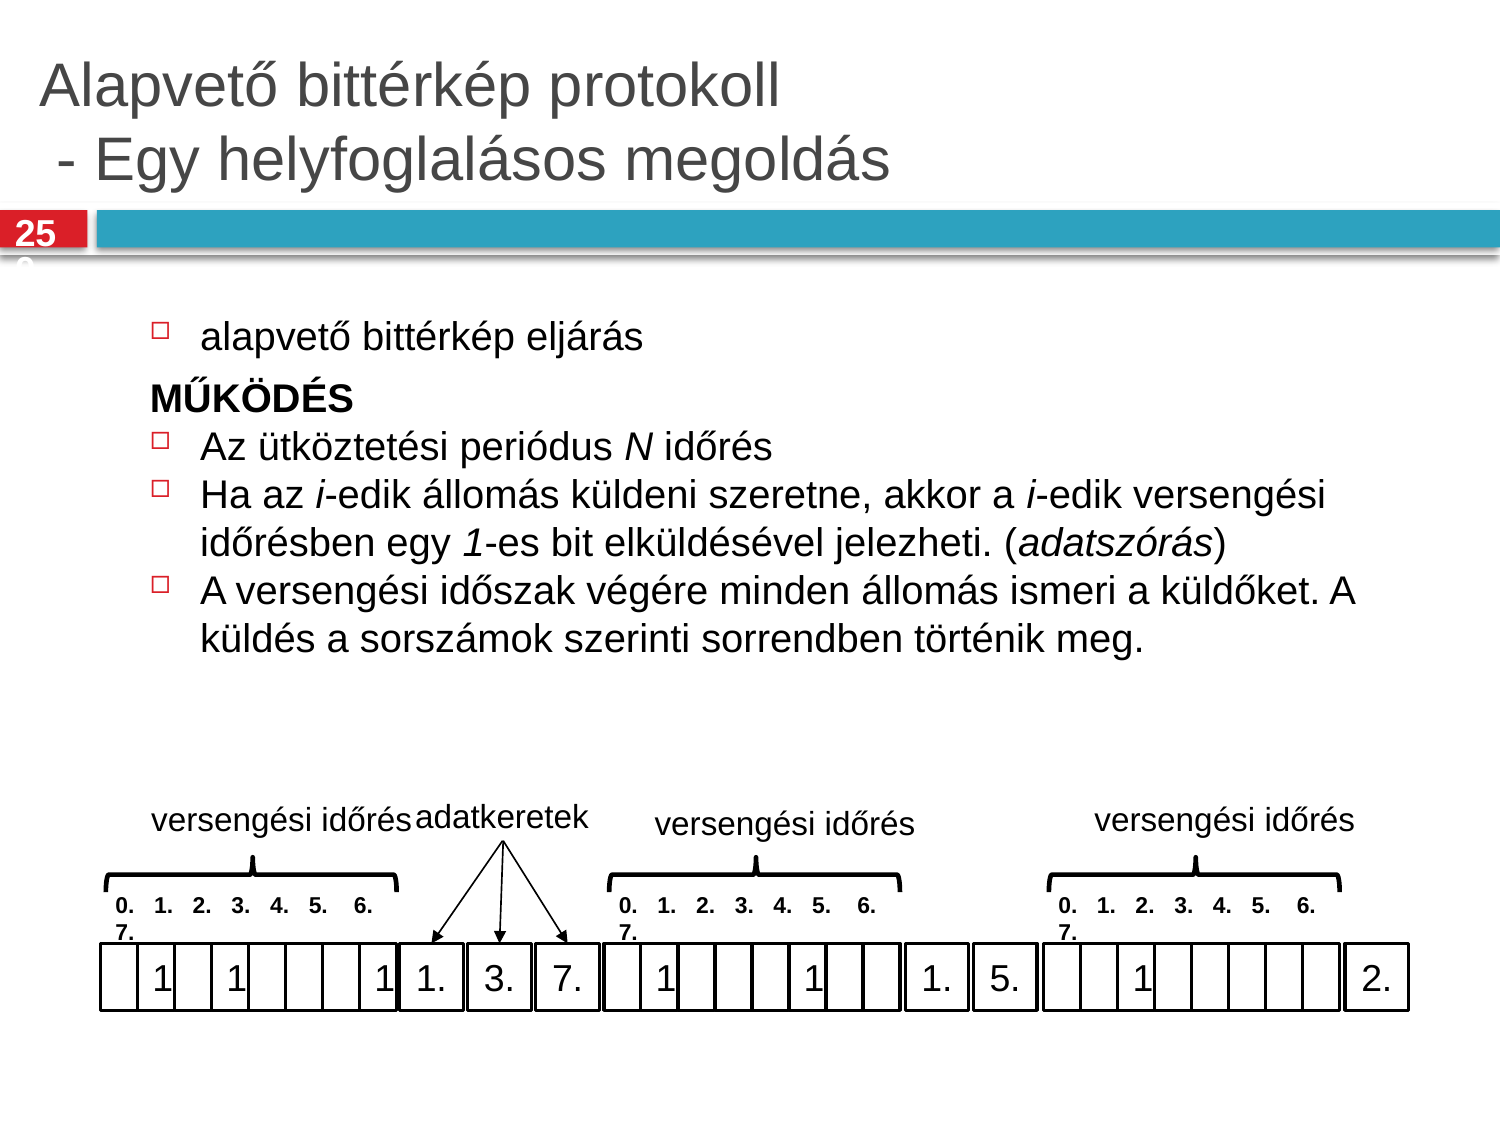

# Alapvető bittérkép protokoll - Egy helyfoglalásos megoldás
250
alapvető bittérkép eljárás
Működés
Az ütköztetési periódus N időrés
Ha az i-edik állomás küldeni szeretne, akkor a i-edik versengési időrésben egy 1-es bit elküldésével jelezheti. (adatszórás)
A versengési időszak végére minden állomás ismeri a küldőket. A küldés a sorszámok szerinti sorrendben történik meg.

adatkeretek
versengési időrés
versengési időrés
versengési időrés
0.   1.   2.   3.   4.   5.    6.   7.
0.   1.   2.   3.   4.   5.    6.   7.
0.   1.   2.   3.   4.   5.    6.   7.

1

1

1
1.
3.
7.

1

1

1.
5.

1

2.